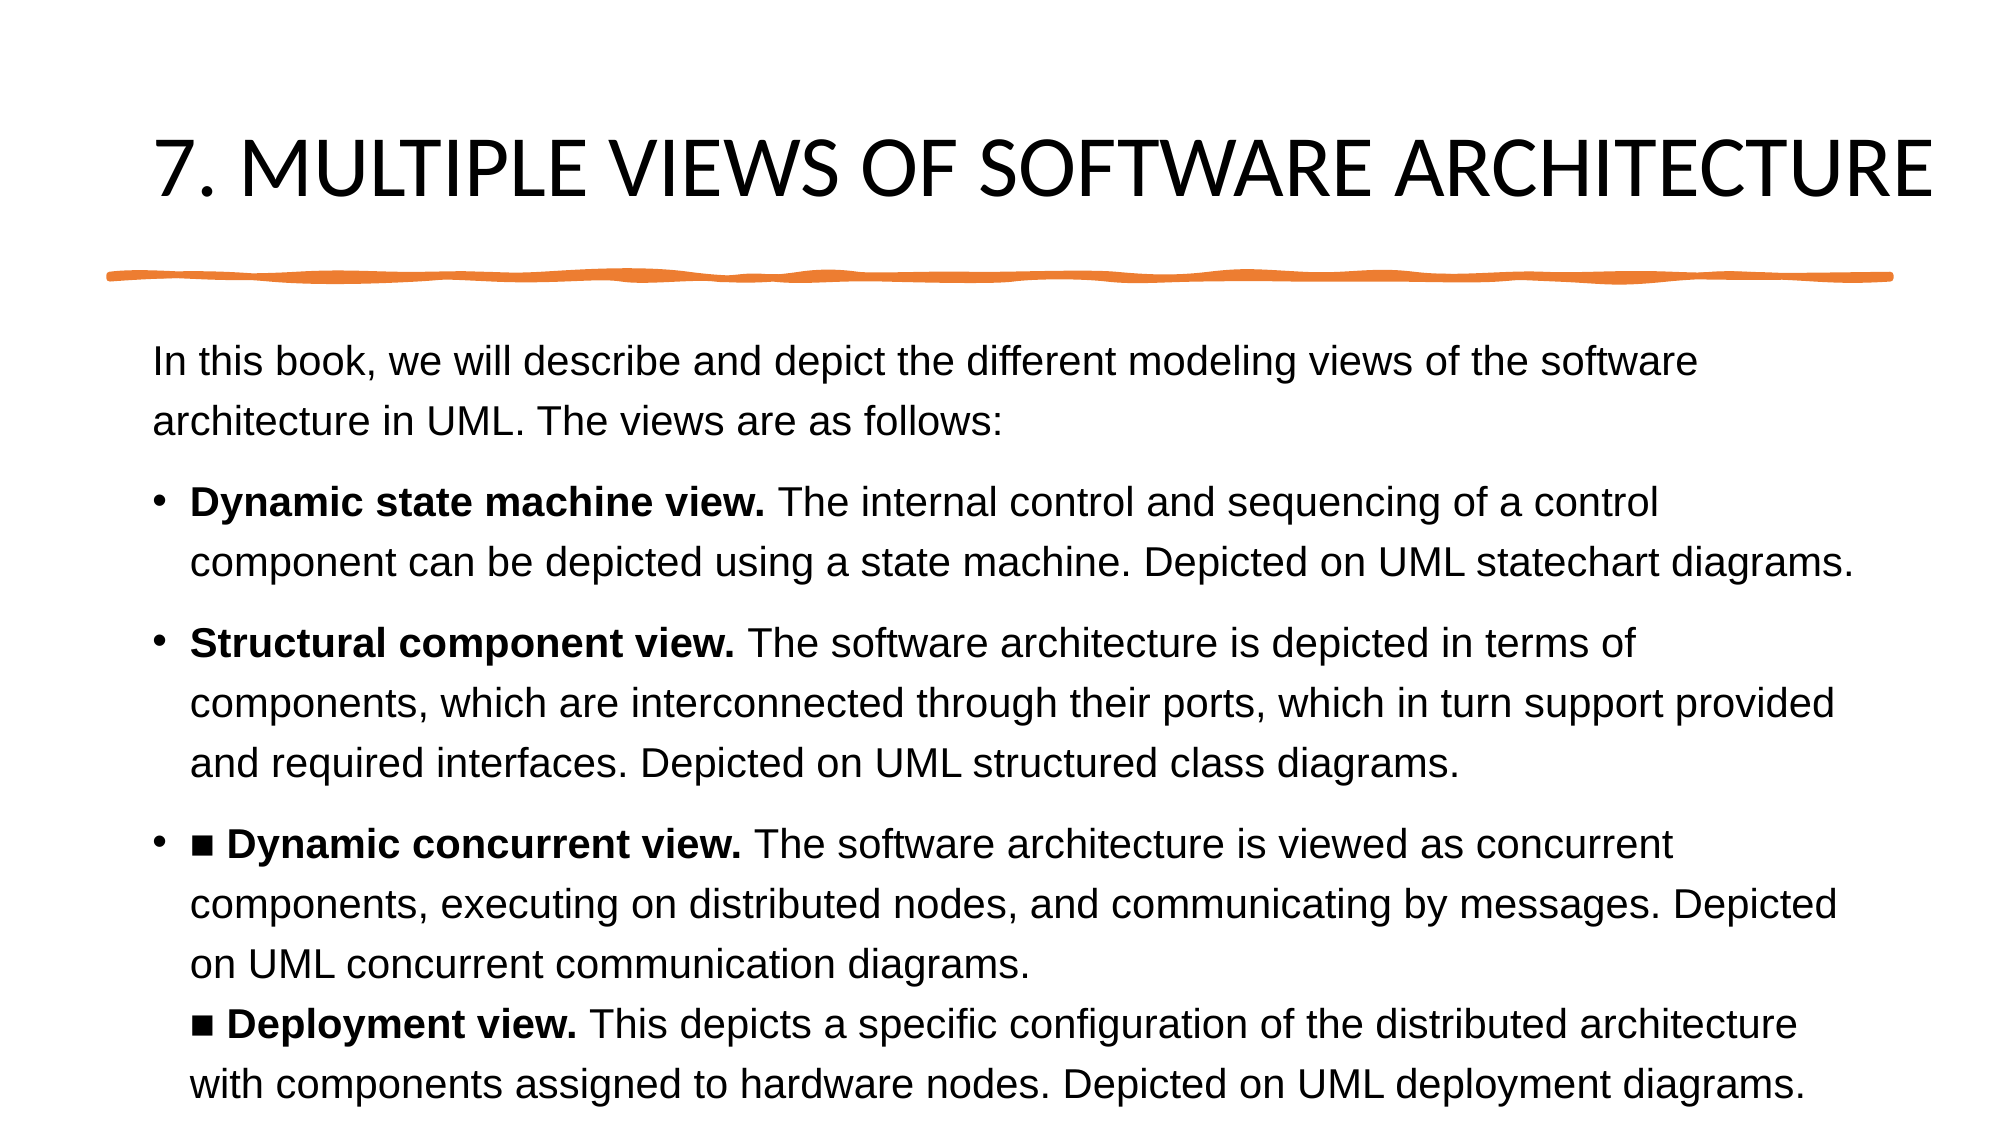

# 7. MULTIPLE VIEWS OF SOFTWARE ARCHITECTURE

In this book, we will describe and depict the different modeling views of the software architecture in UML. The views are as follows:
Dynamic state machine view. The internal control and sequencing of a control component can be depicted using a state machine. Depicted on UML statechart diagrams.
Structural component view. The software architecture is depicted in terms of components, which are interconnected through their ports, which in turn support provided and required interfaces. Depicted on UML structured class diagrams.
■ Dynamic concurrent view. The software architecture is viewed as concurrent components, executing on distributed nodes, and communicating by messages. Depicted on UML concurrent communication diagrams.
■ Deployment view. This depicts a specific configuration of the distributed architecture with components assigned to hardware nodes. Depicted on UML deployment diagrams.